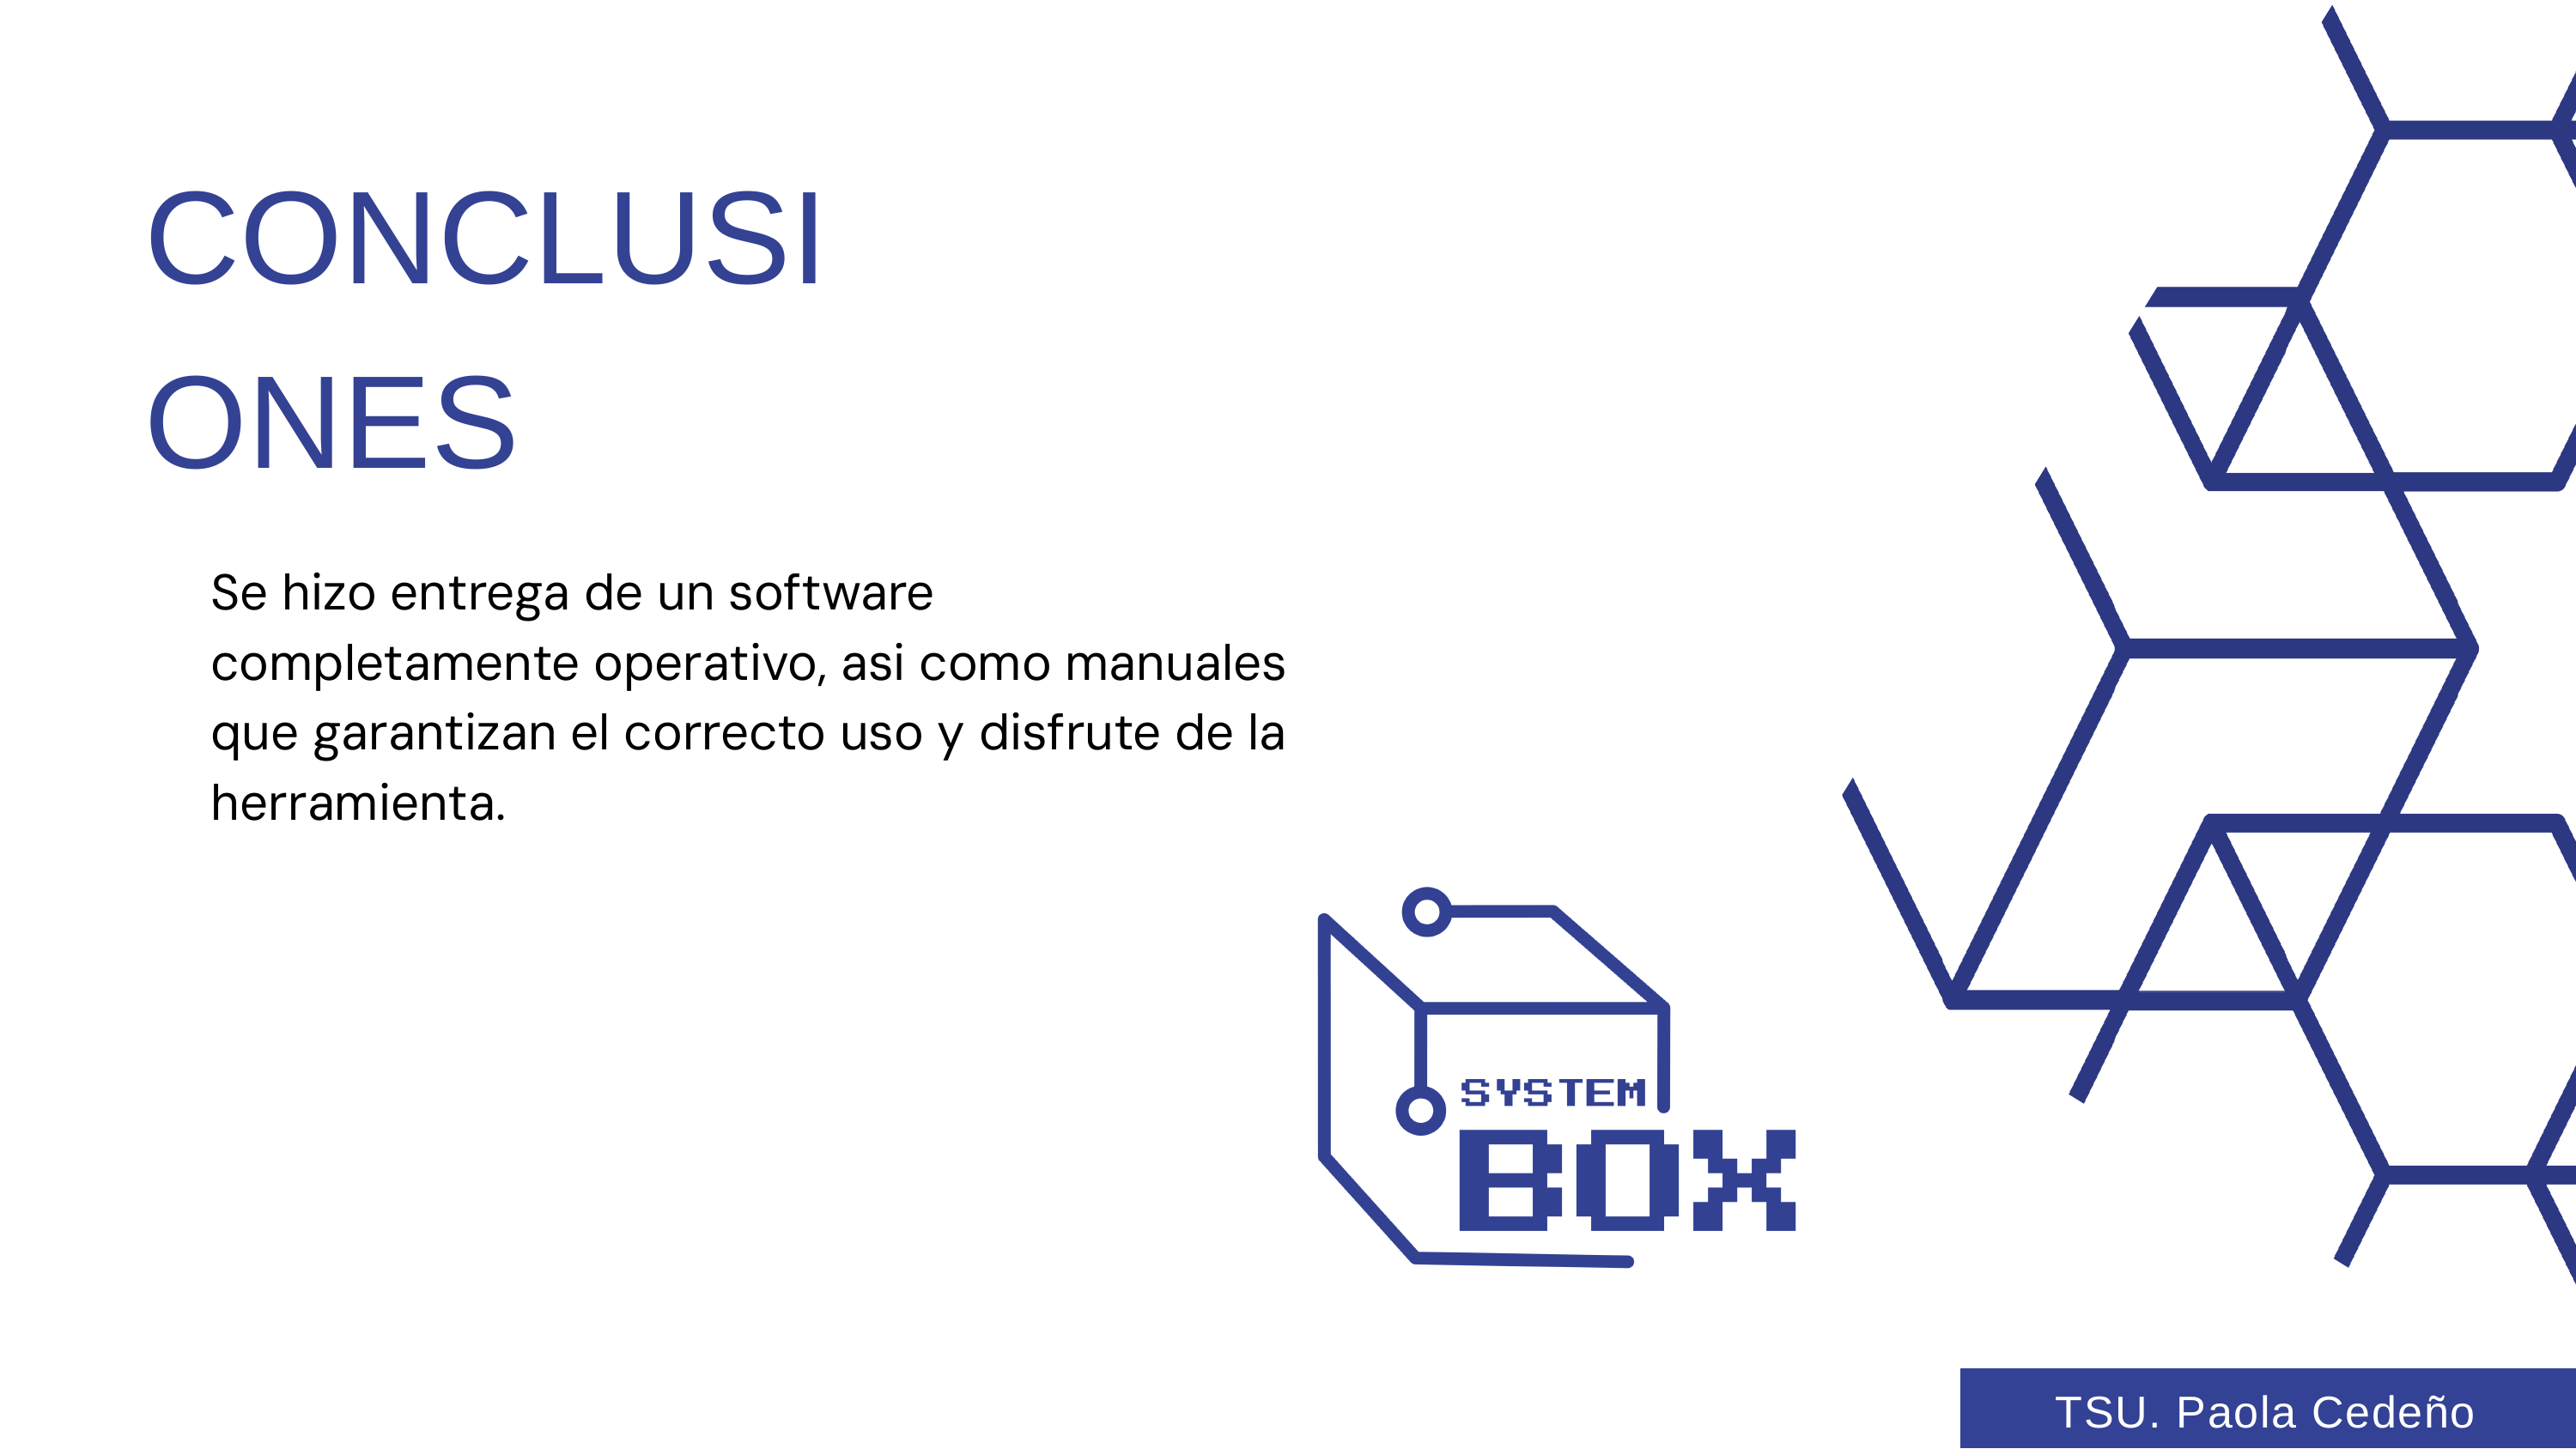

CONCLUSIONES
Se hizo entrega de un software completamente operativo, asi como manuales que garantizan el correcto uso y disfrute de la herramienta.

TSU. Paola Cedeño